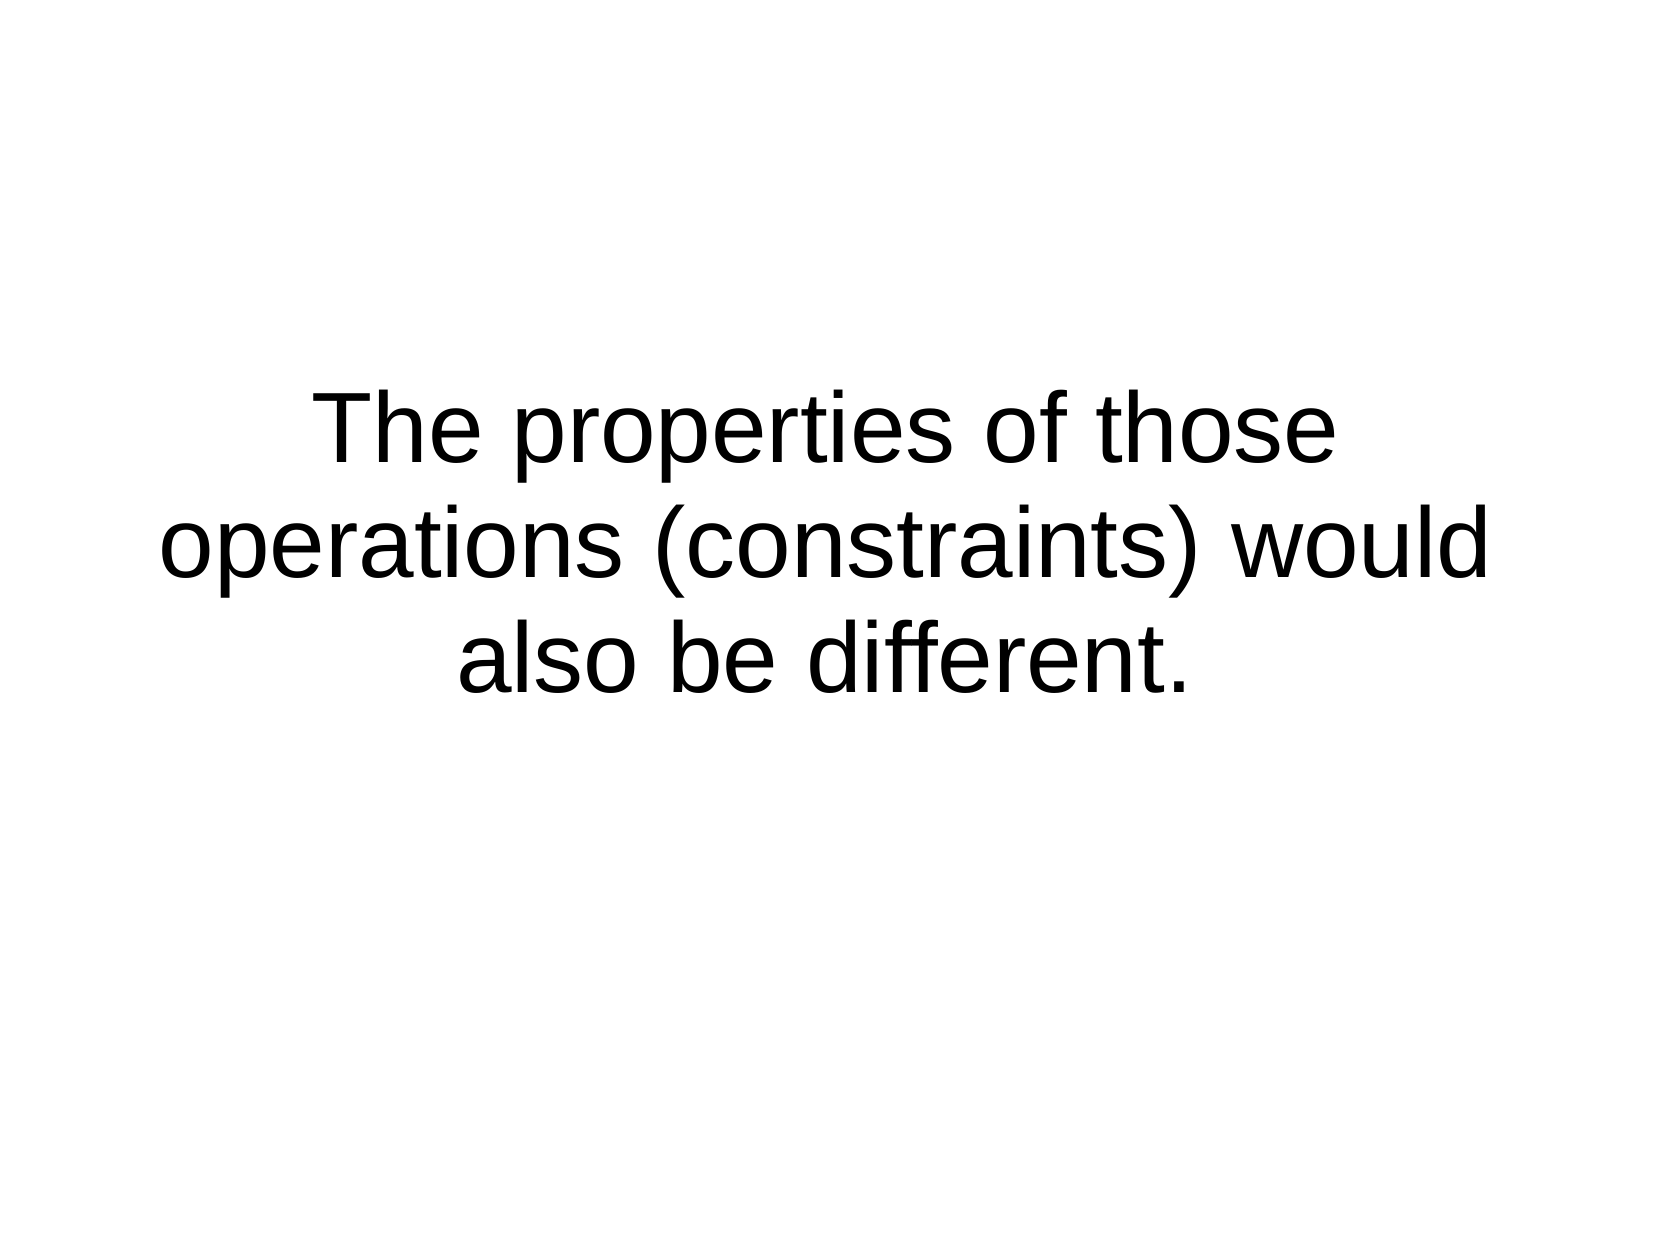

The
properties
of
those
operations (constraints)
would
also
be
different.